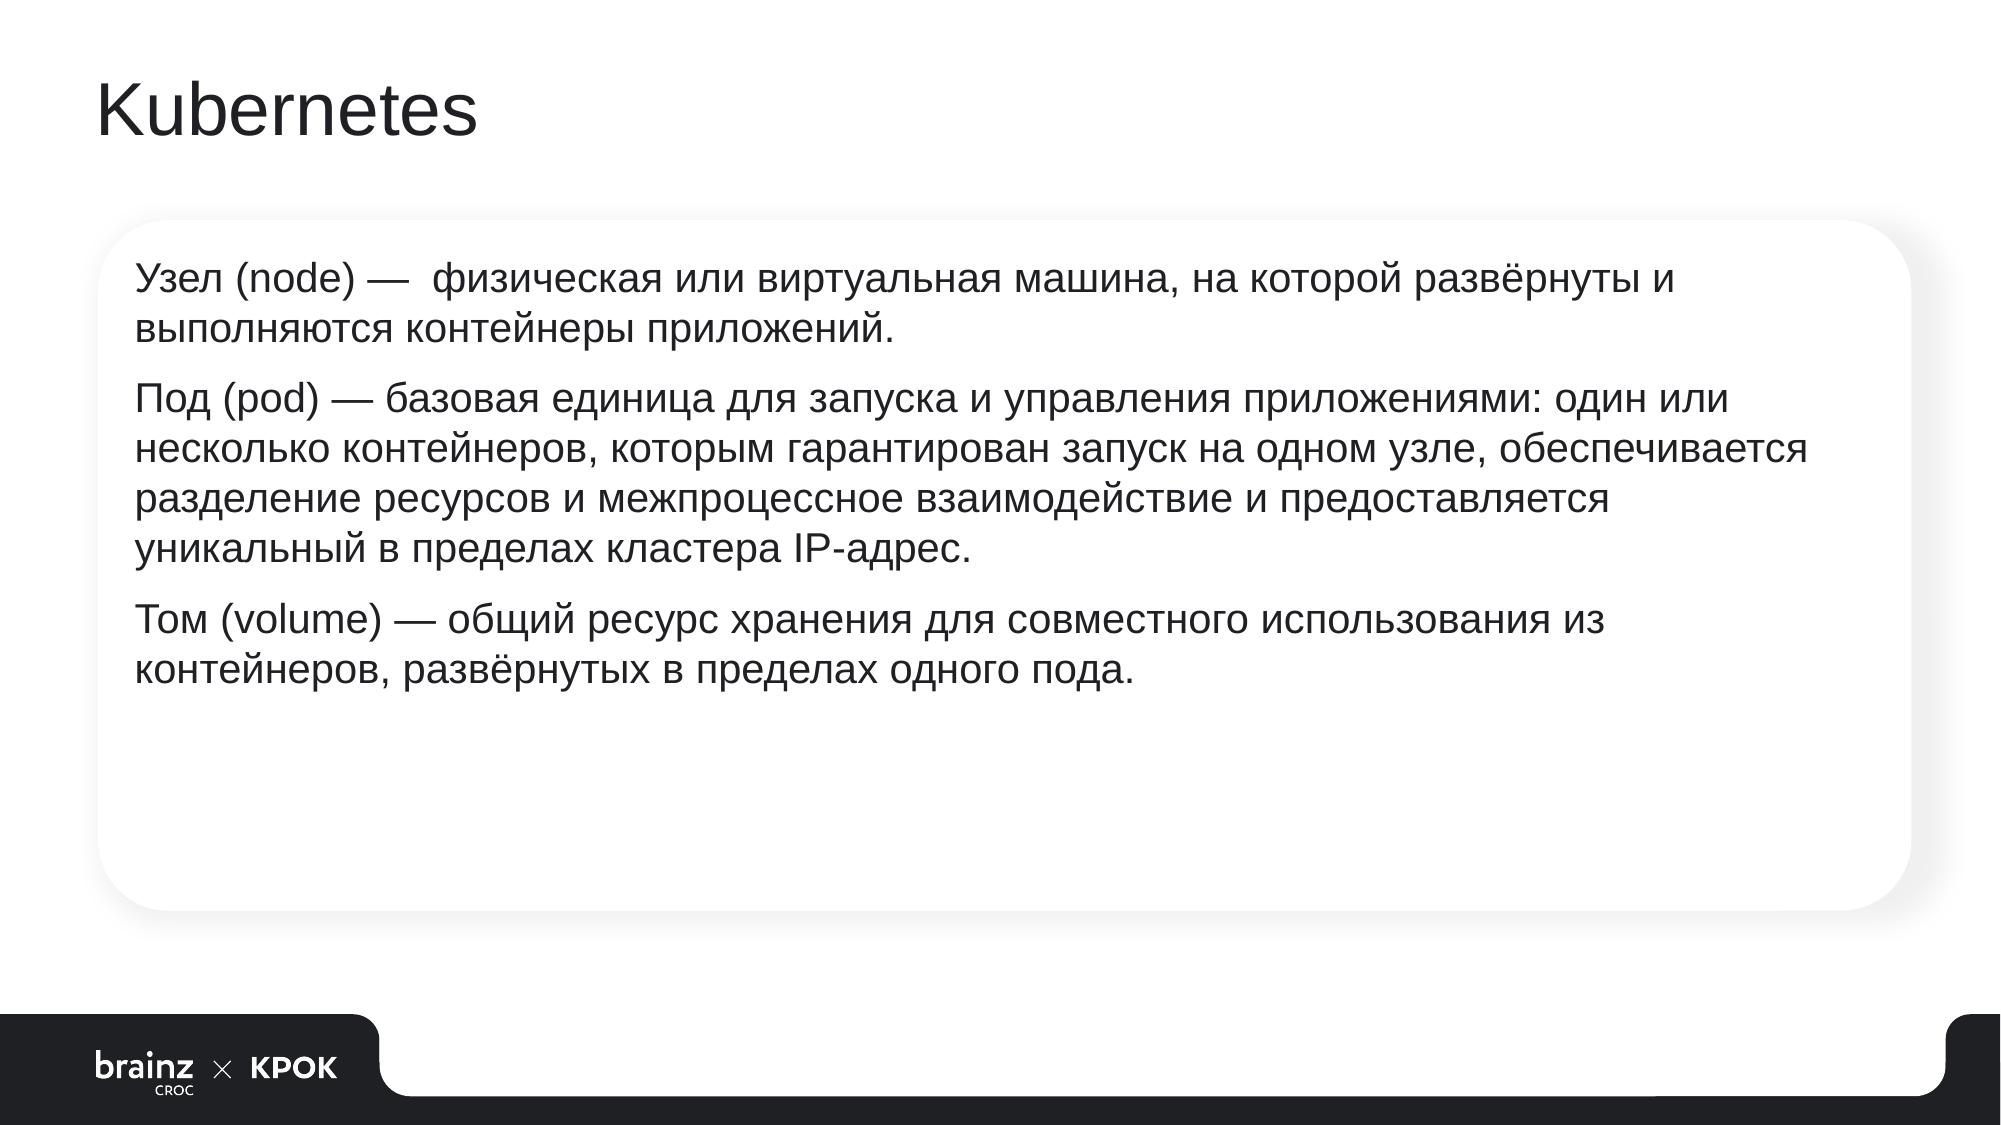

# Kubernetes

Узел (node) —  физическая или виртуальная машина, на которой развёрнуты и выполняются контейнеры приложений.
Под (pod) — базовая единица для запуска и управления приложениями: один или несколько контейнеров, которым гарантирован запуск на одном узле, обеспечивается разделение ресурсов и межпроцессное взаимодействие и предоставляется уникальный в пределах кластера IP-адрес.
Том (volume) — общий ресурс хранения для совместного использования из контейнеров, развёрнутых в пределах одного пода.